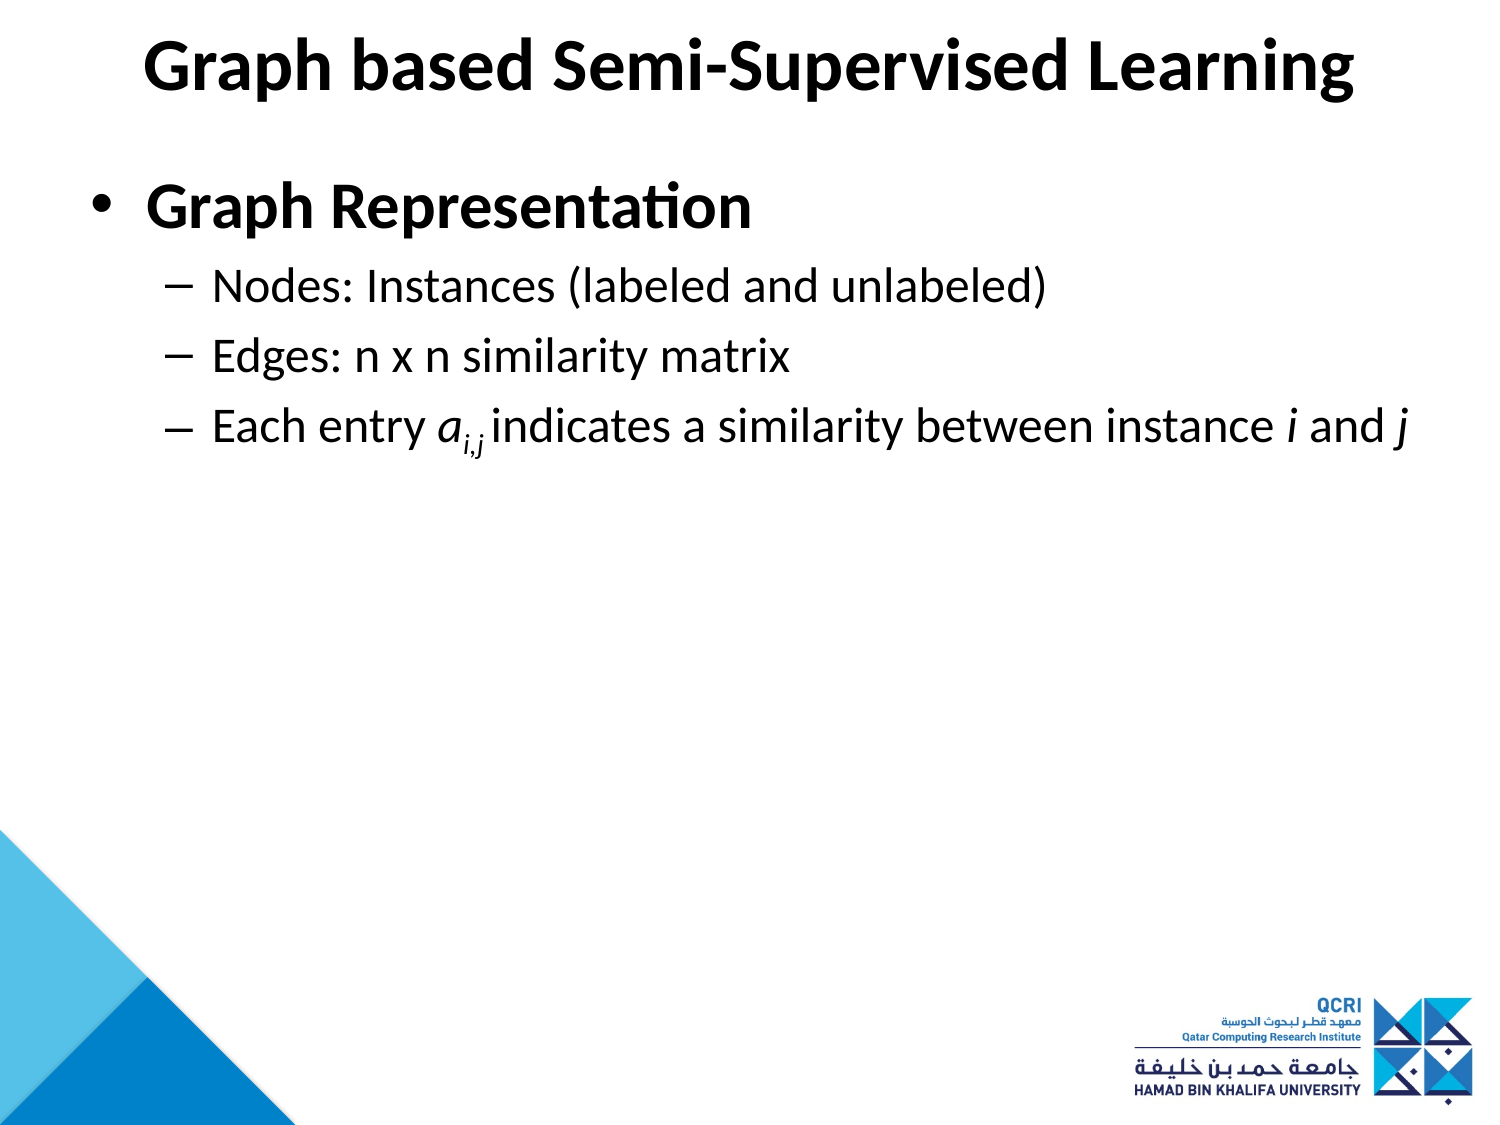

# Graph based Semi-Supervised Learning
Graph Representation
Nodes: Instances (labeled and unlabeled)
Edges: n x n similarity matrix
Each entry ai,j indicates a similarity between instance i and j